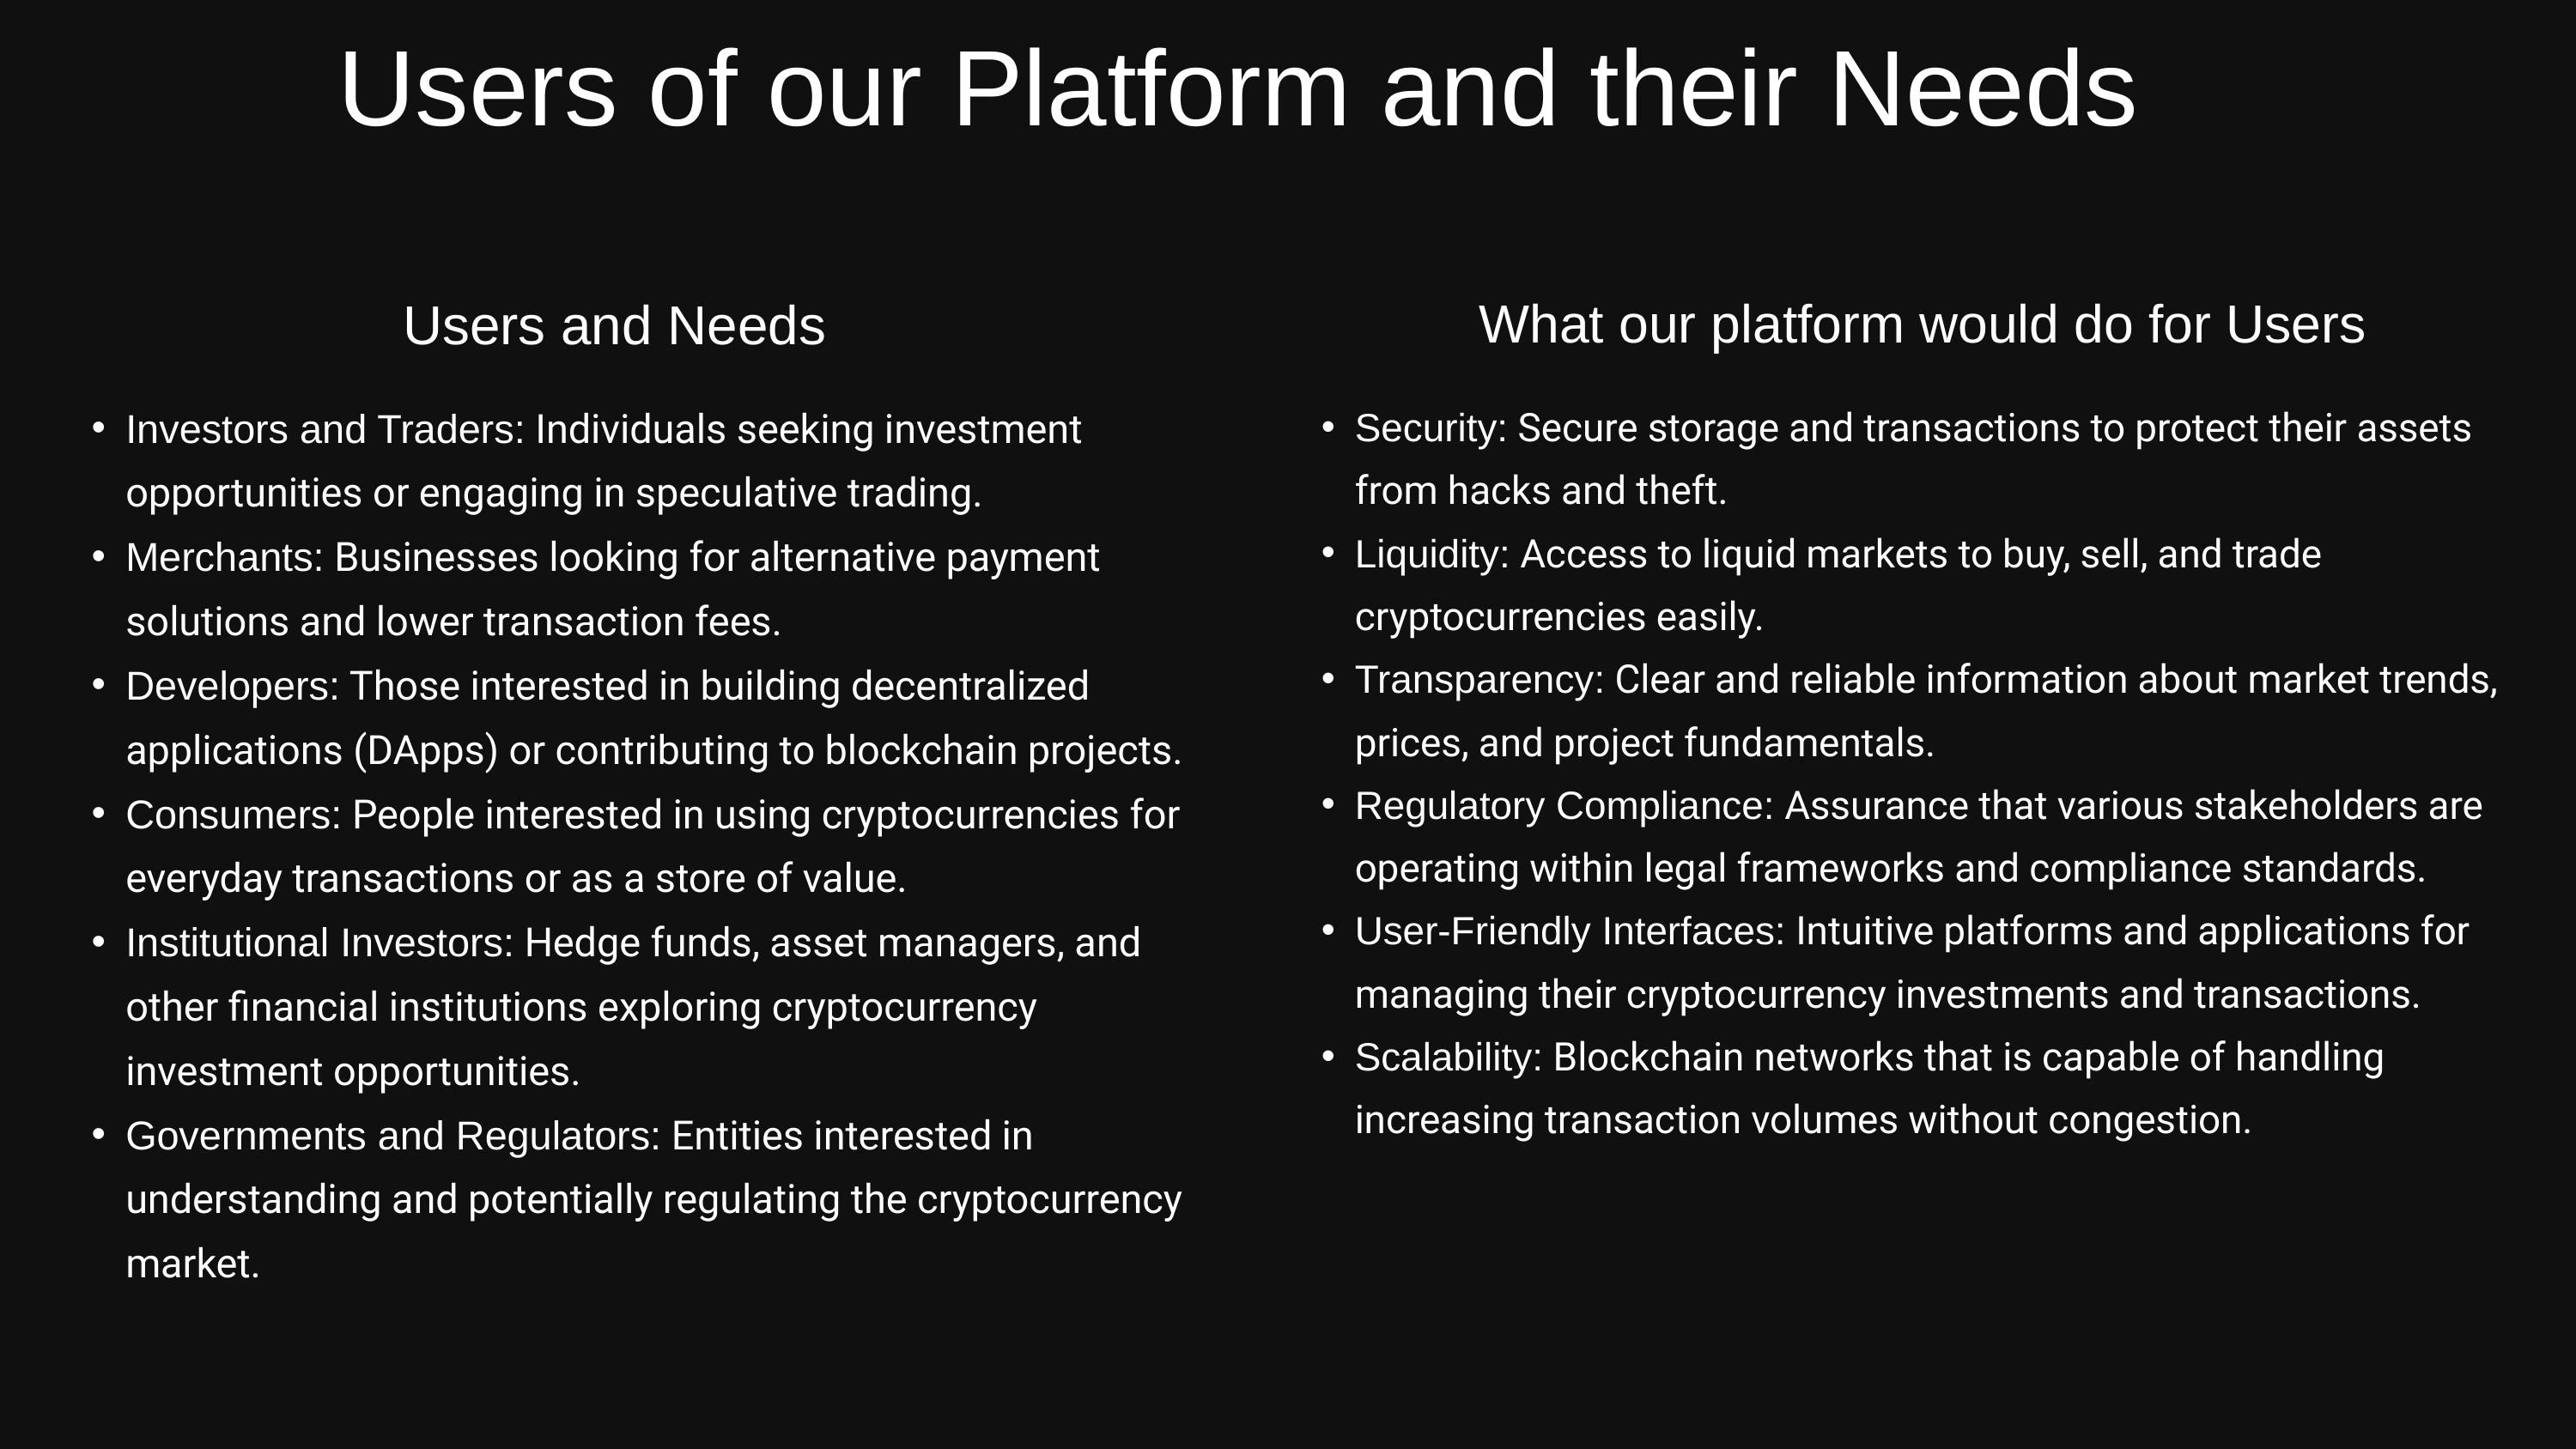

Users of our Platform and their Needs
Users and Needs
What our platform would do for Users
Investors and Traders: Individuals seeking investment opportunities or engaging in speculative trading.
Merchants: Businesses looking for alternative payment solutions and lower transaction fees.
Developers: Those interested in building decentralized applications (DApps) or contributing to blockchain projects.
Consumers: People interested in using cryptocurrencies for everyday transactions or as a store of value.
Institutional Investors: Hedge funds, asset managers, and other financial institutions exploring cryptocurrency investment opportunities.
Governments and Regulators: Entities interested in understanding and potentially regulating the cryptocurrency market.

Security: Secure storage and transactions to protect their assets from hacks and theft.
Liquidity: Access to liquid markets to buy, sell, and trade cryptocurrencies easily.
Transparency: Clear and reliable information about market trends, prices, and project fundamentals.
Regulatory Compliance: Assurance that various stakeholders are operating within legal frameworks and compliance standards.
User-Friendly Interfaces: Intuitive platforms and applications for managing their cryptocurrency investments and transactions.
Scalability: Blockchain networks that is capable of handling increasing transaction volumes without congestion.